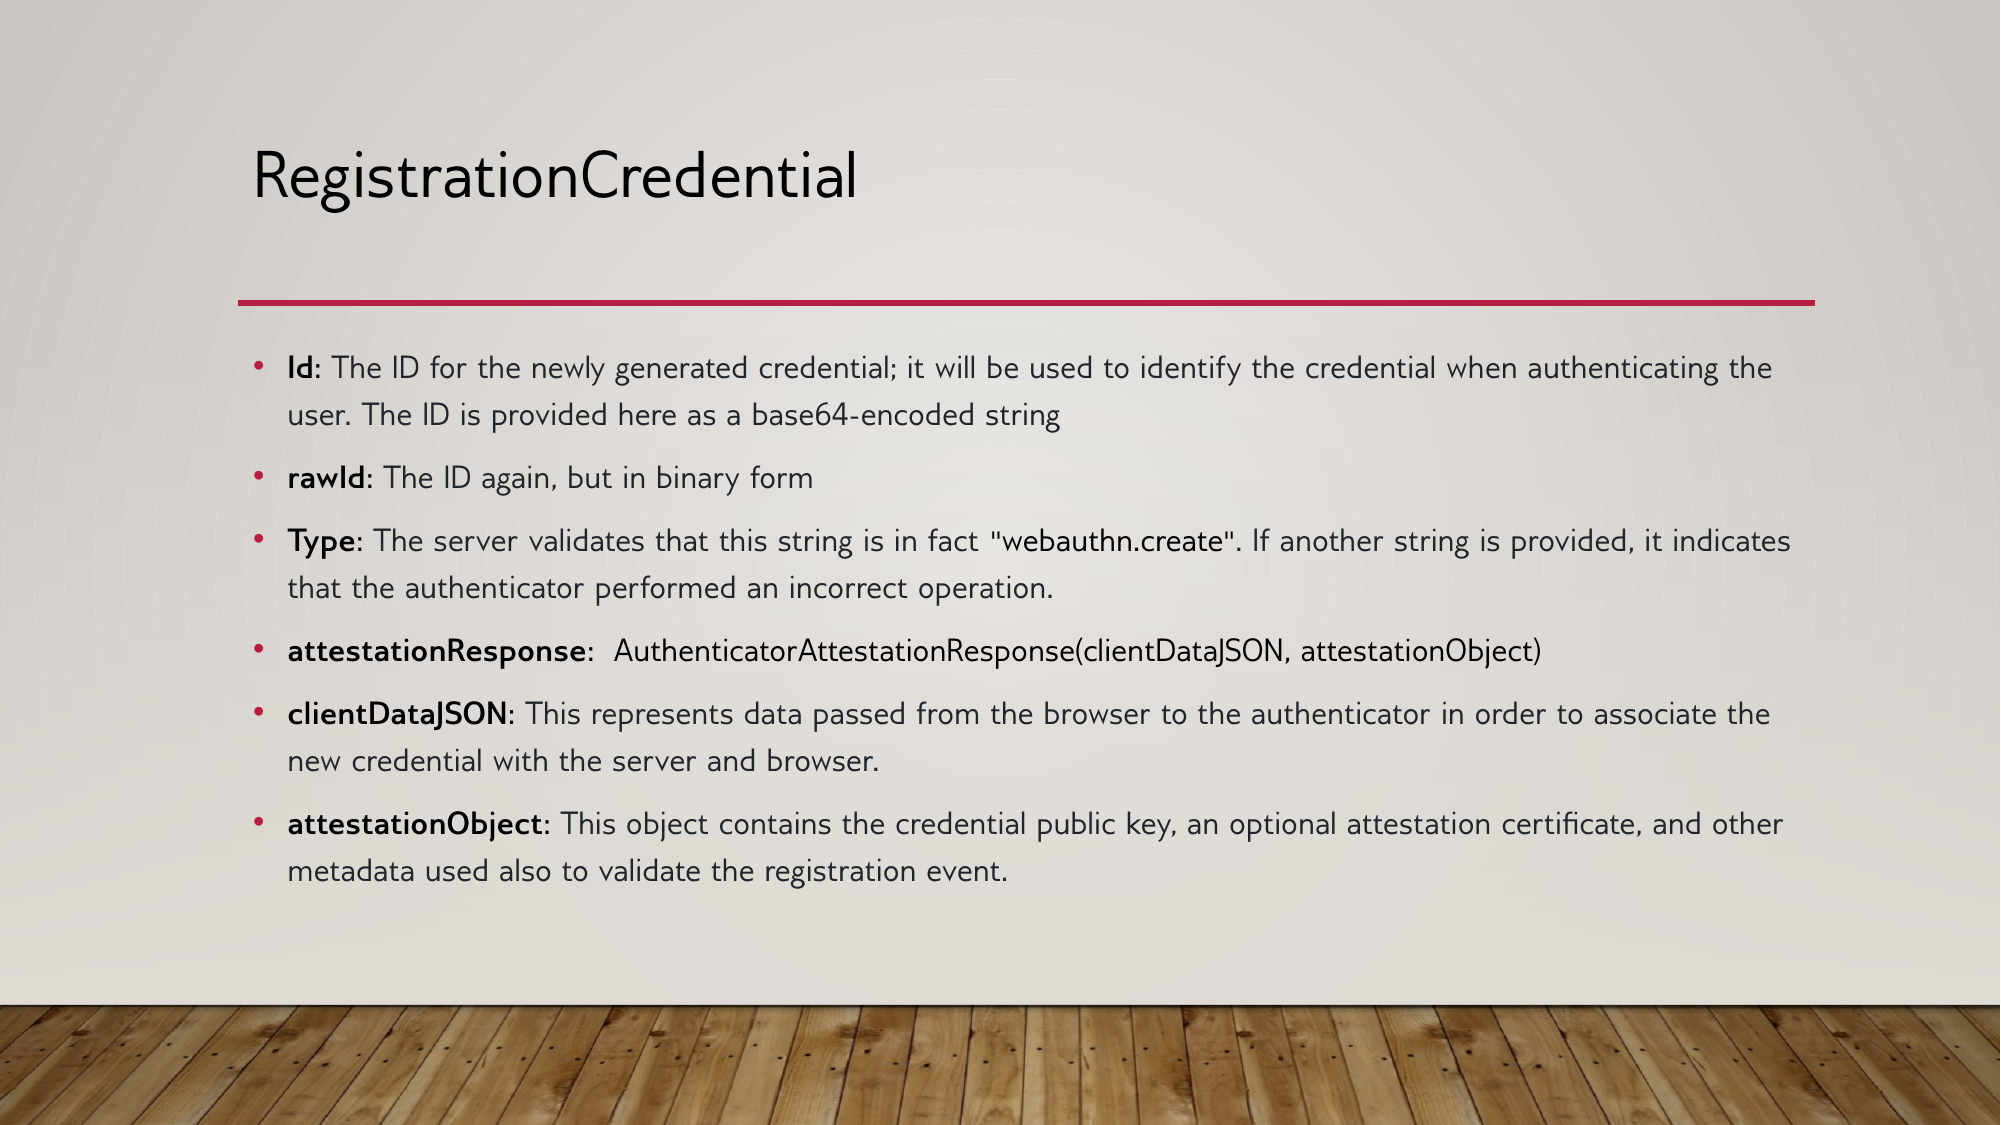

# RegistrationCredential
Id: The ID for the newly generated credential; it will be used to identify the credential when authenticating the user. The ID is provided here as a base64-encoded string
rawId: The ID again, but in binary form
Type: The server validates that this string is in fact "webauthn.create". If another string is provided, it indicates that the authenticator performed an incorrect operation.
attestationResponse:  AuthenticatorAttestationResponse(clientDataJSON, attestationObject)
clientDataJSON: This represents data passed from the browser to the authenticator in order to associate the new credential with the server and browser.
attestationObject: This object contains the credential public key, an optional attestation certificate, and other metadata used also to validate the registration event.